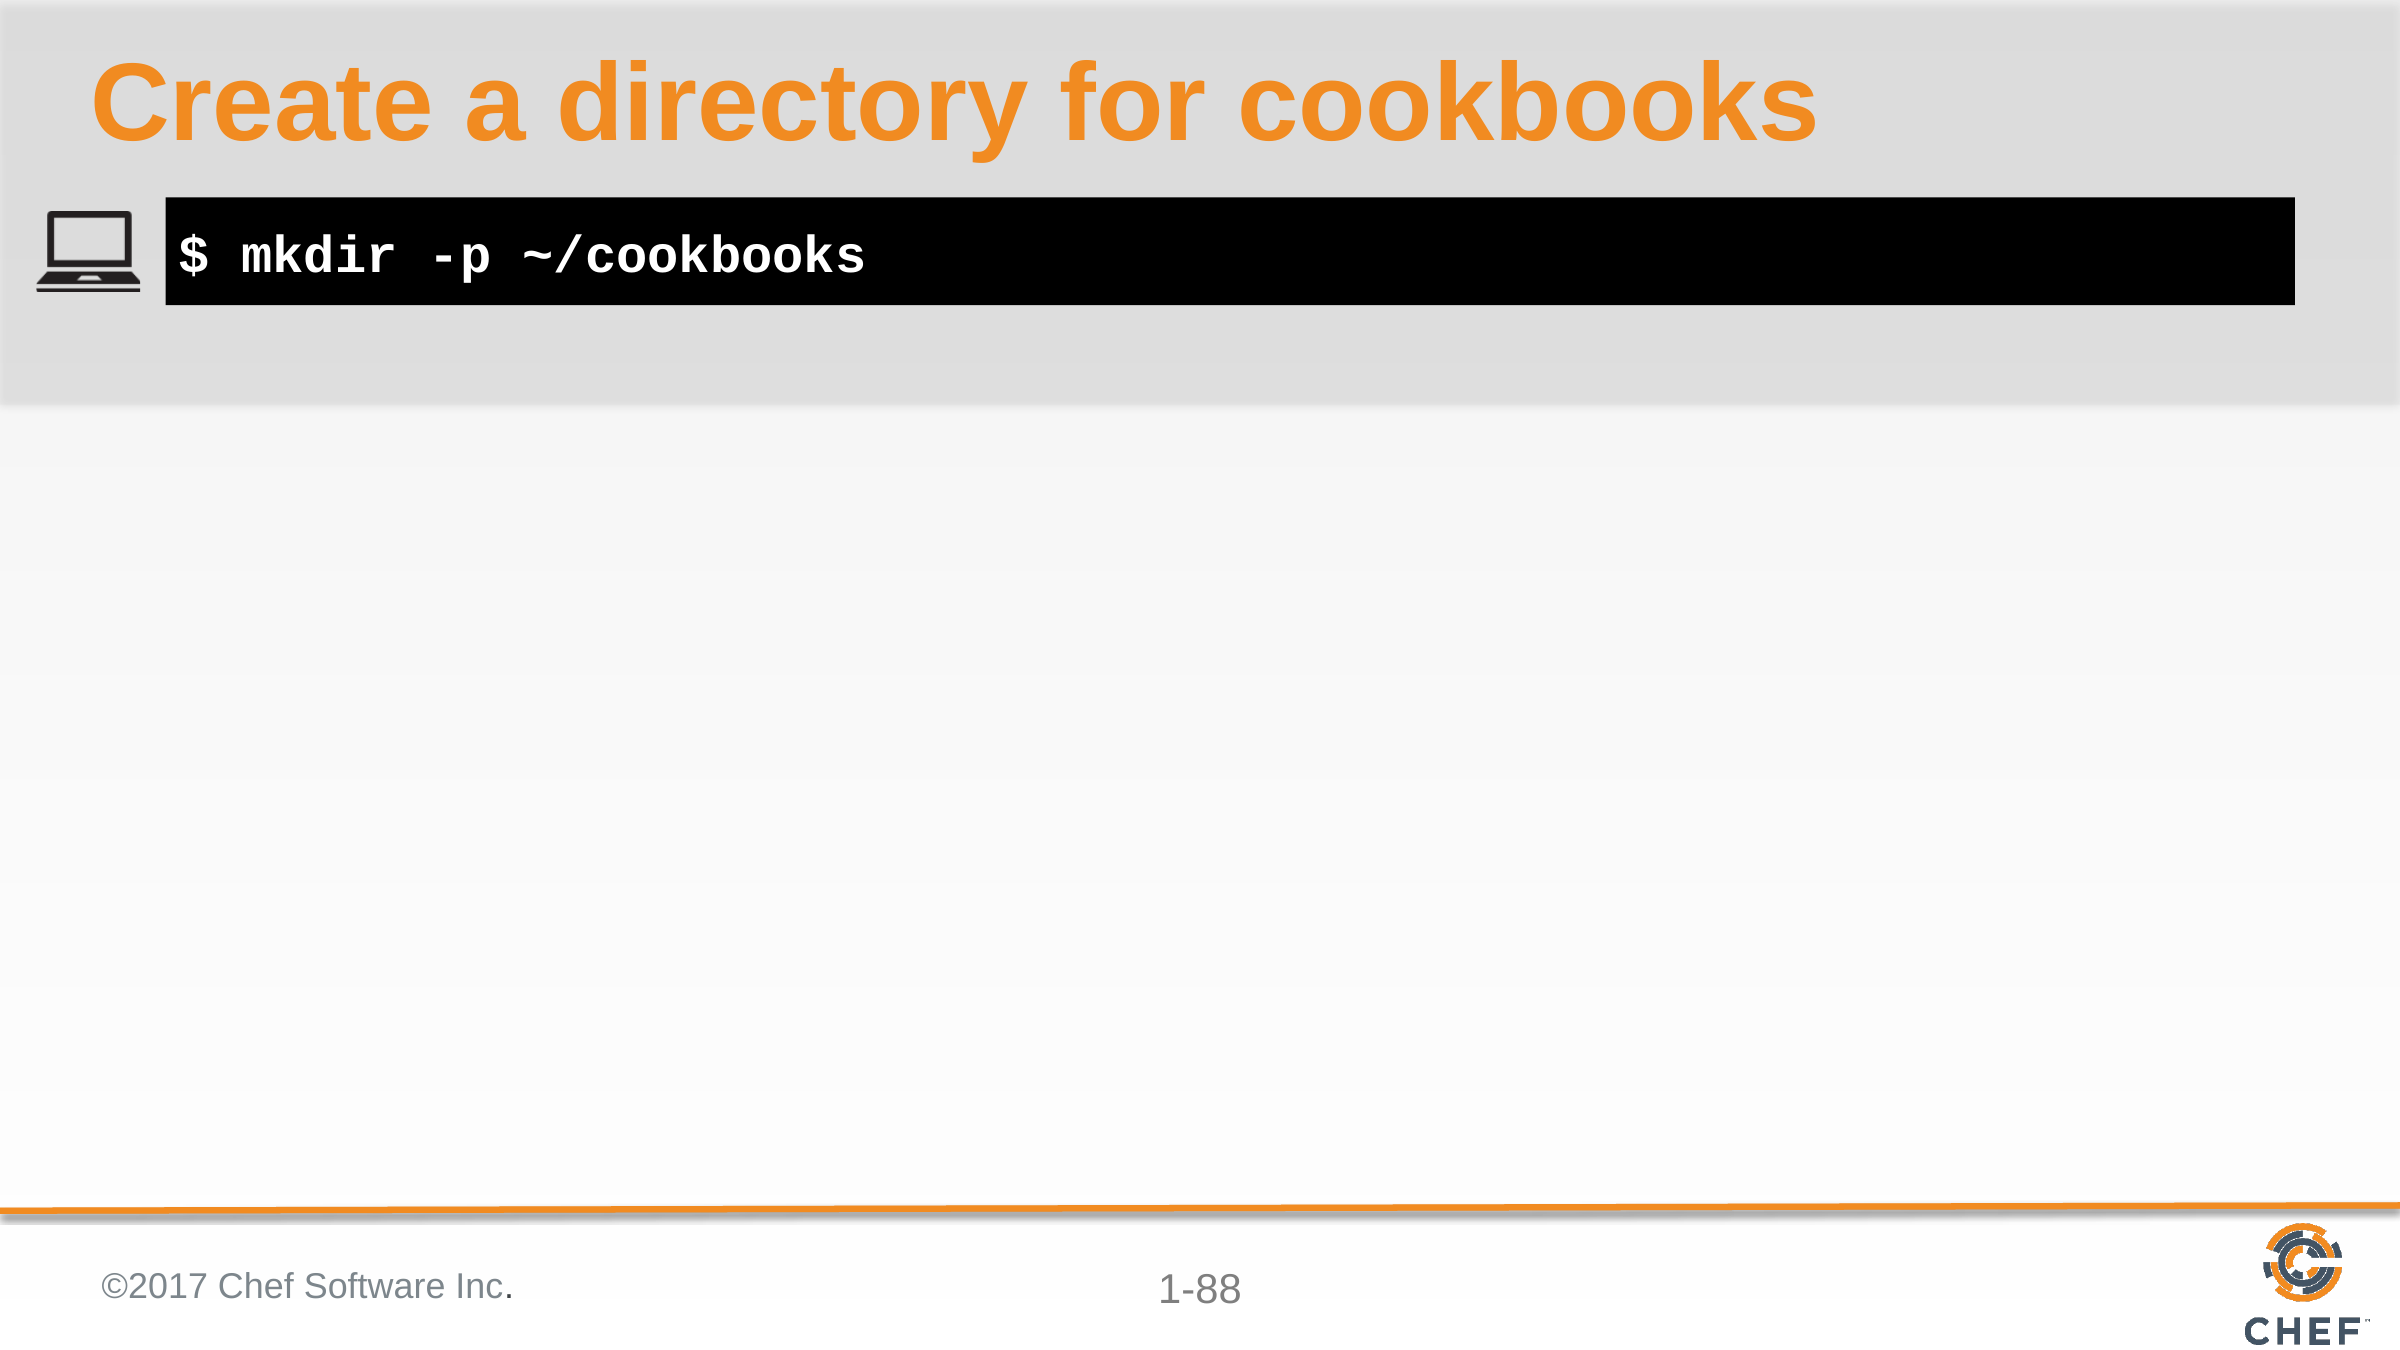

# Create a directory for cookbooks
$ mkdir -p ~/cookbooks